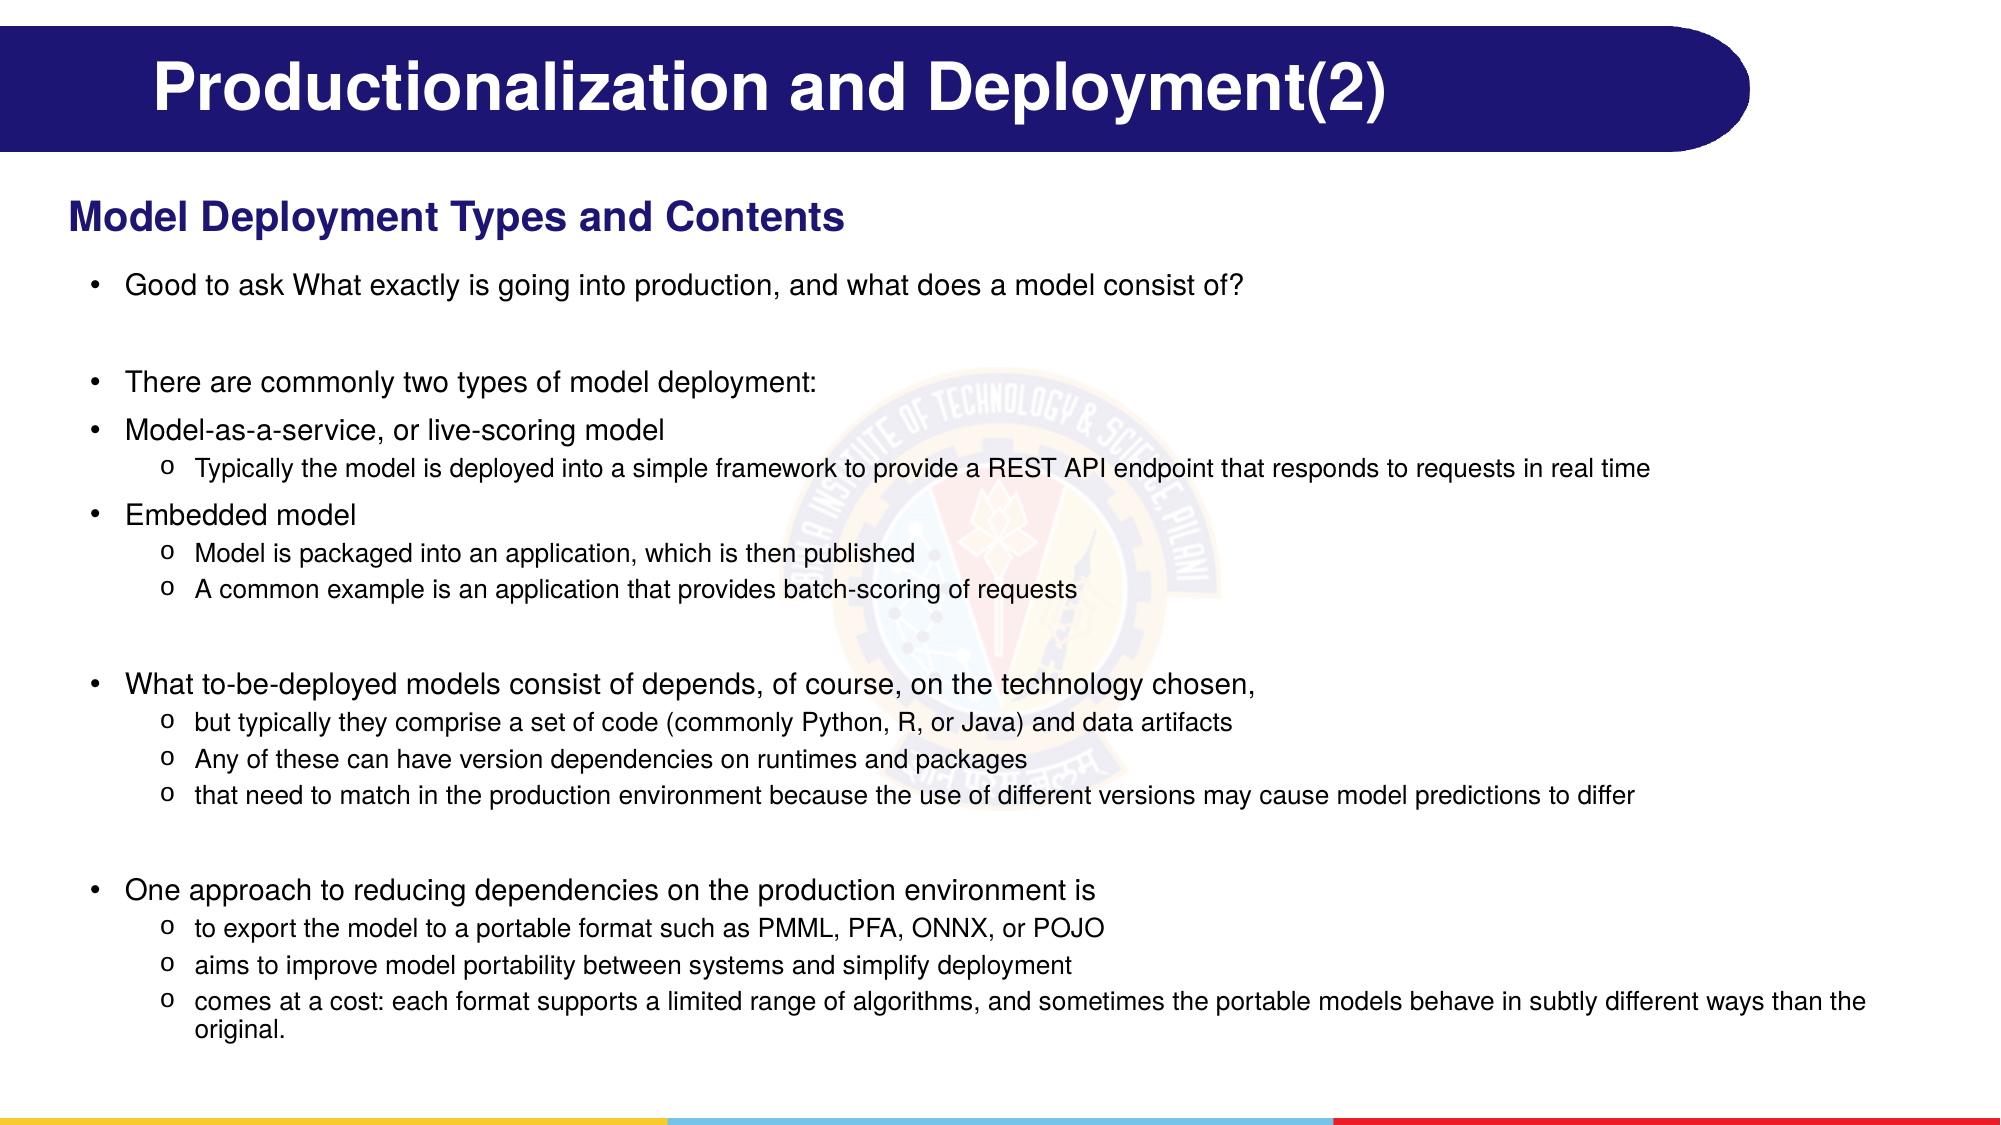

# Productionalization and Deployment(2)
Model Deployment Types and Contents
Good to ask What exactly is going into production, and what does a model consist of?

There are commonly two types of model deployment:
Model-as-a-service, or live-scoring model
Typically the model is deployed into a simple framework to provide a REST API endpoint that responds to requests in real time
Embedded model
Model is packaged into an application, which is then published
A common example is an application that provides batch-scoring of requests

What to-be-deployed models consist of depends, of course, on the technology chosen,
but typically they comprise a set of code (commonly Python, R, or Java) and data artifacts
Any of these can have version dependencies on runtimes and packages
that need to match in the production environment because the use of different versions may cause model predictions to differ

One approach to reducing dependencies on the production environment is
to export the model to a portable format such as PMML, PFA, ONNX, or POJO
aims to improve model portability between systems and simplify deployment
comes at a cost: each format supports a limited range of algorithms, and sometimes the portable models behave in subtly different ways than the original.